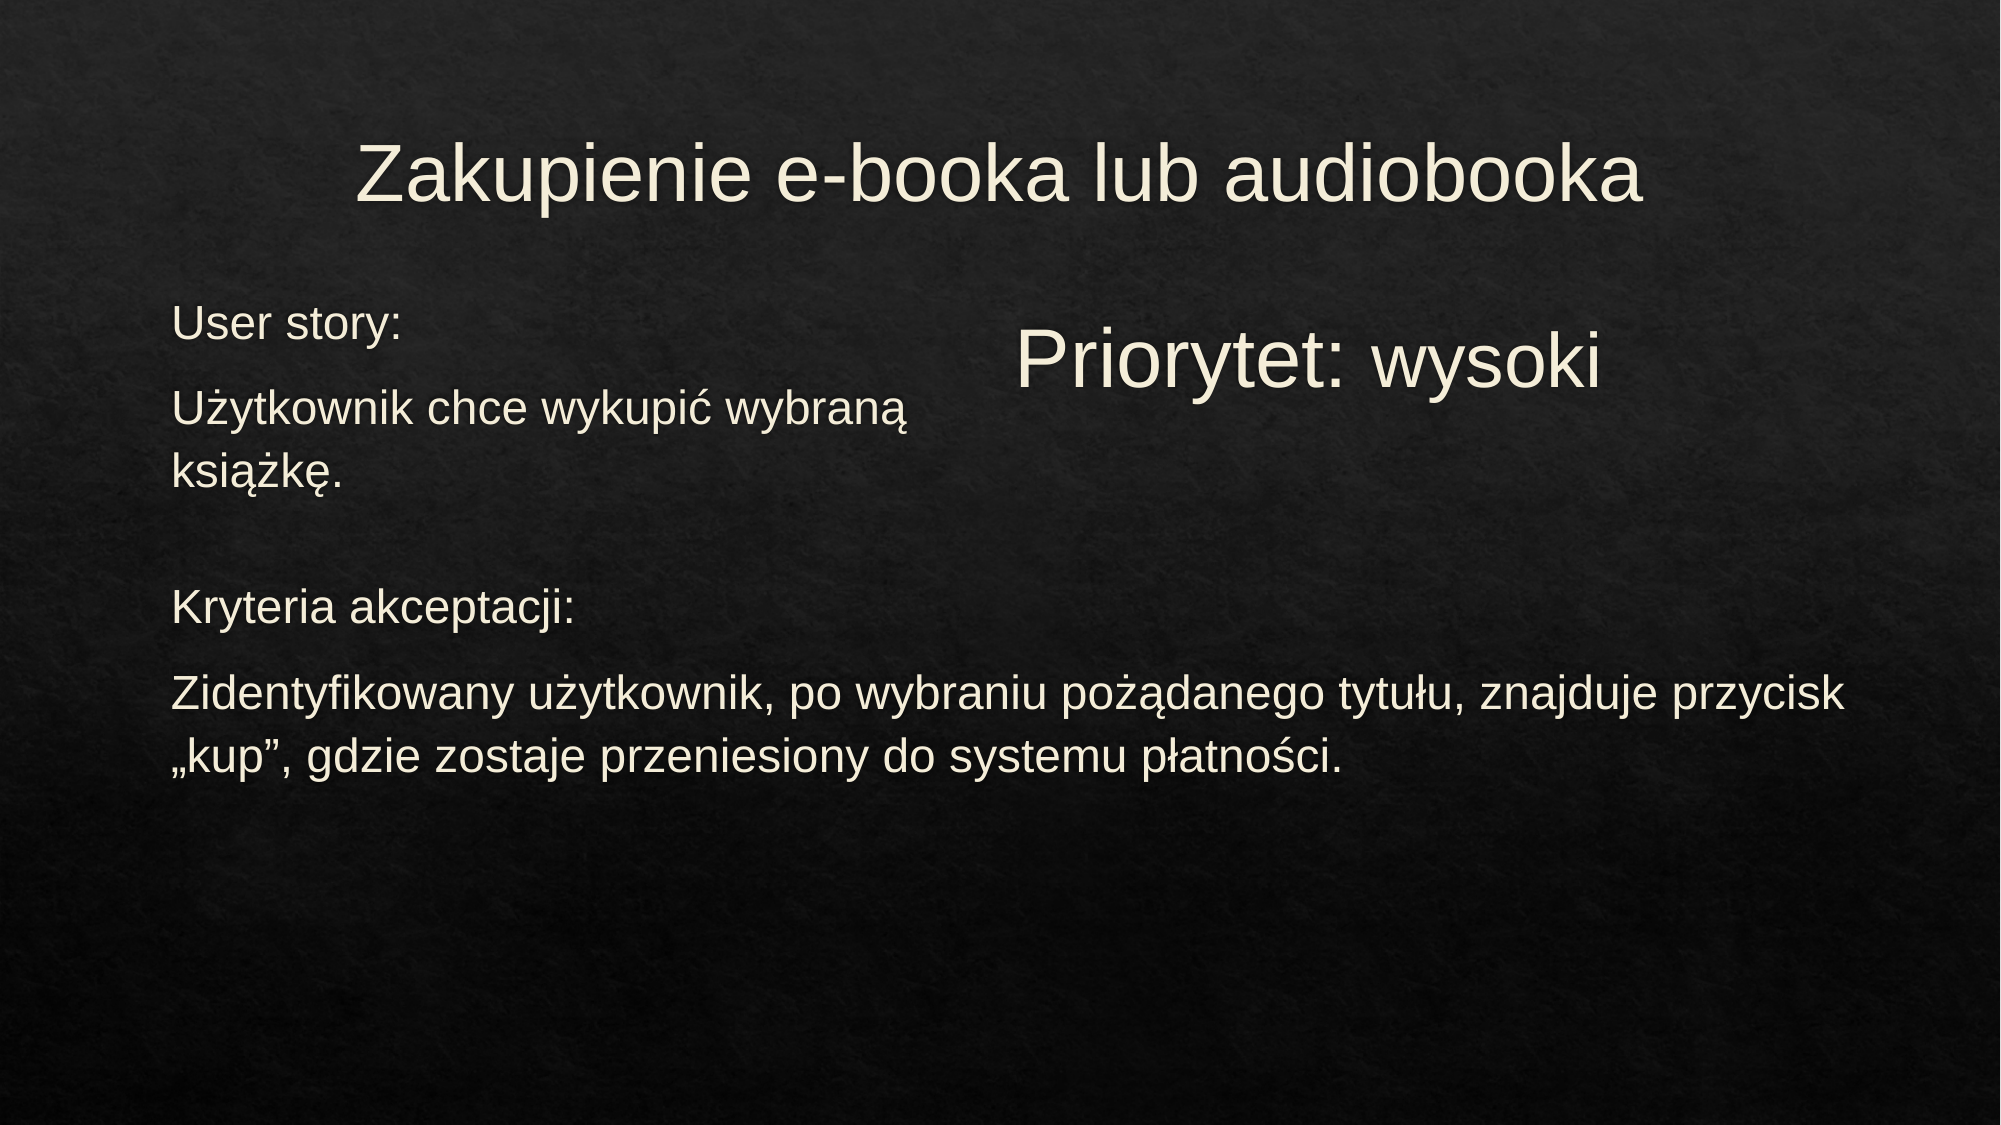

# Zakupienie e-booka lub audiobooka
Priorytet: wysoki
User story:
Użytkownik chce wykupić wybraną książkę.
Kryteria akceptacji:
Zidentyfikowany użytkownik, po wybraniu pożądanego tytułu, znajduje przycisk „kup”, gdzie zostaje przeniesiony do systemu płatności.